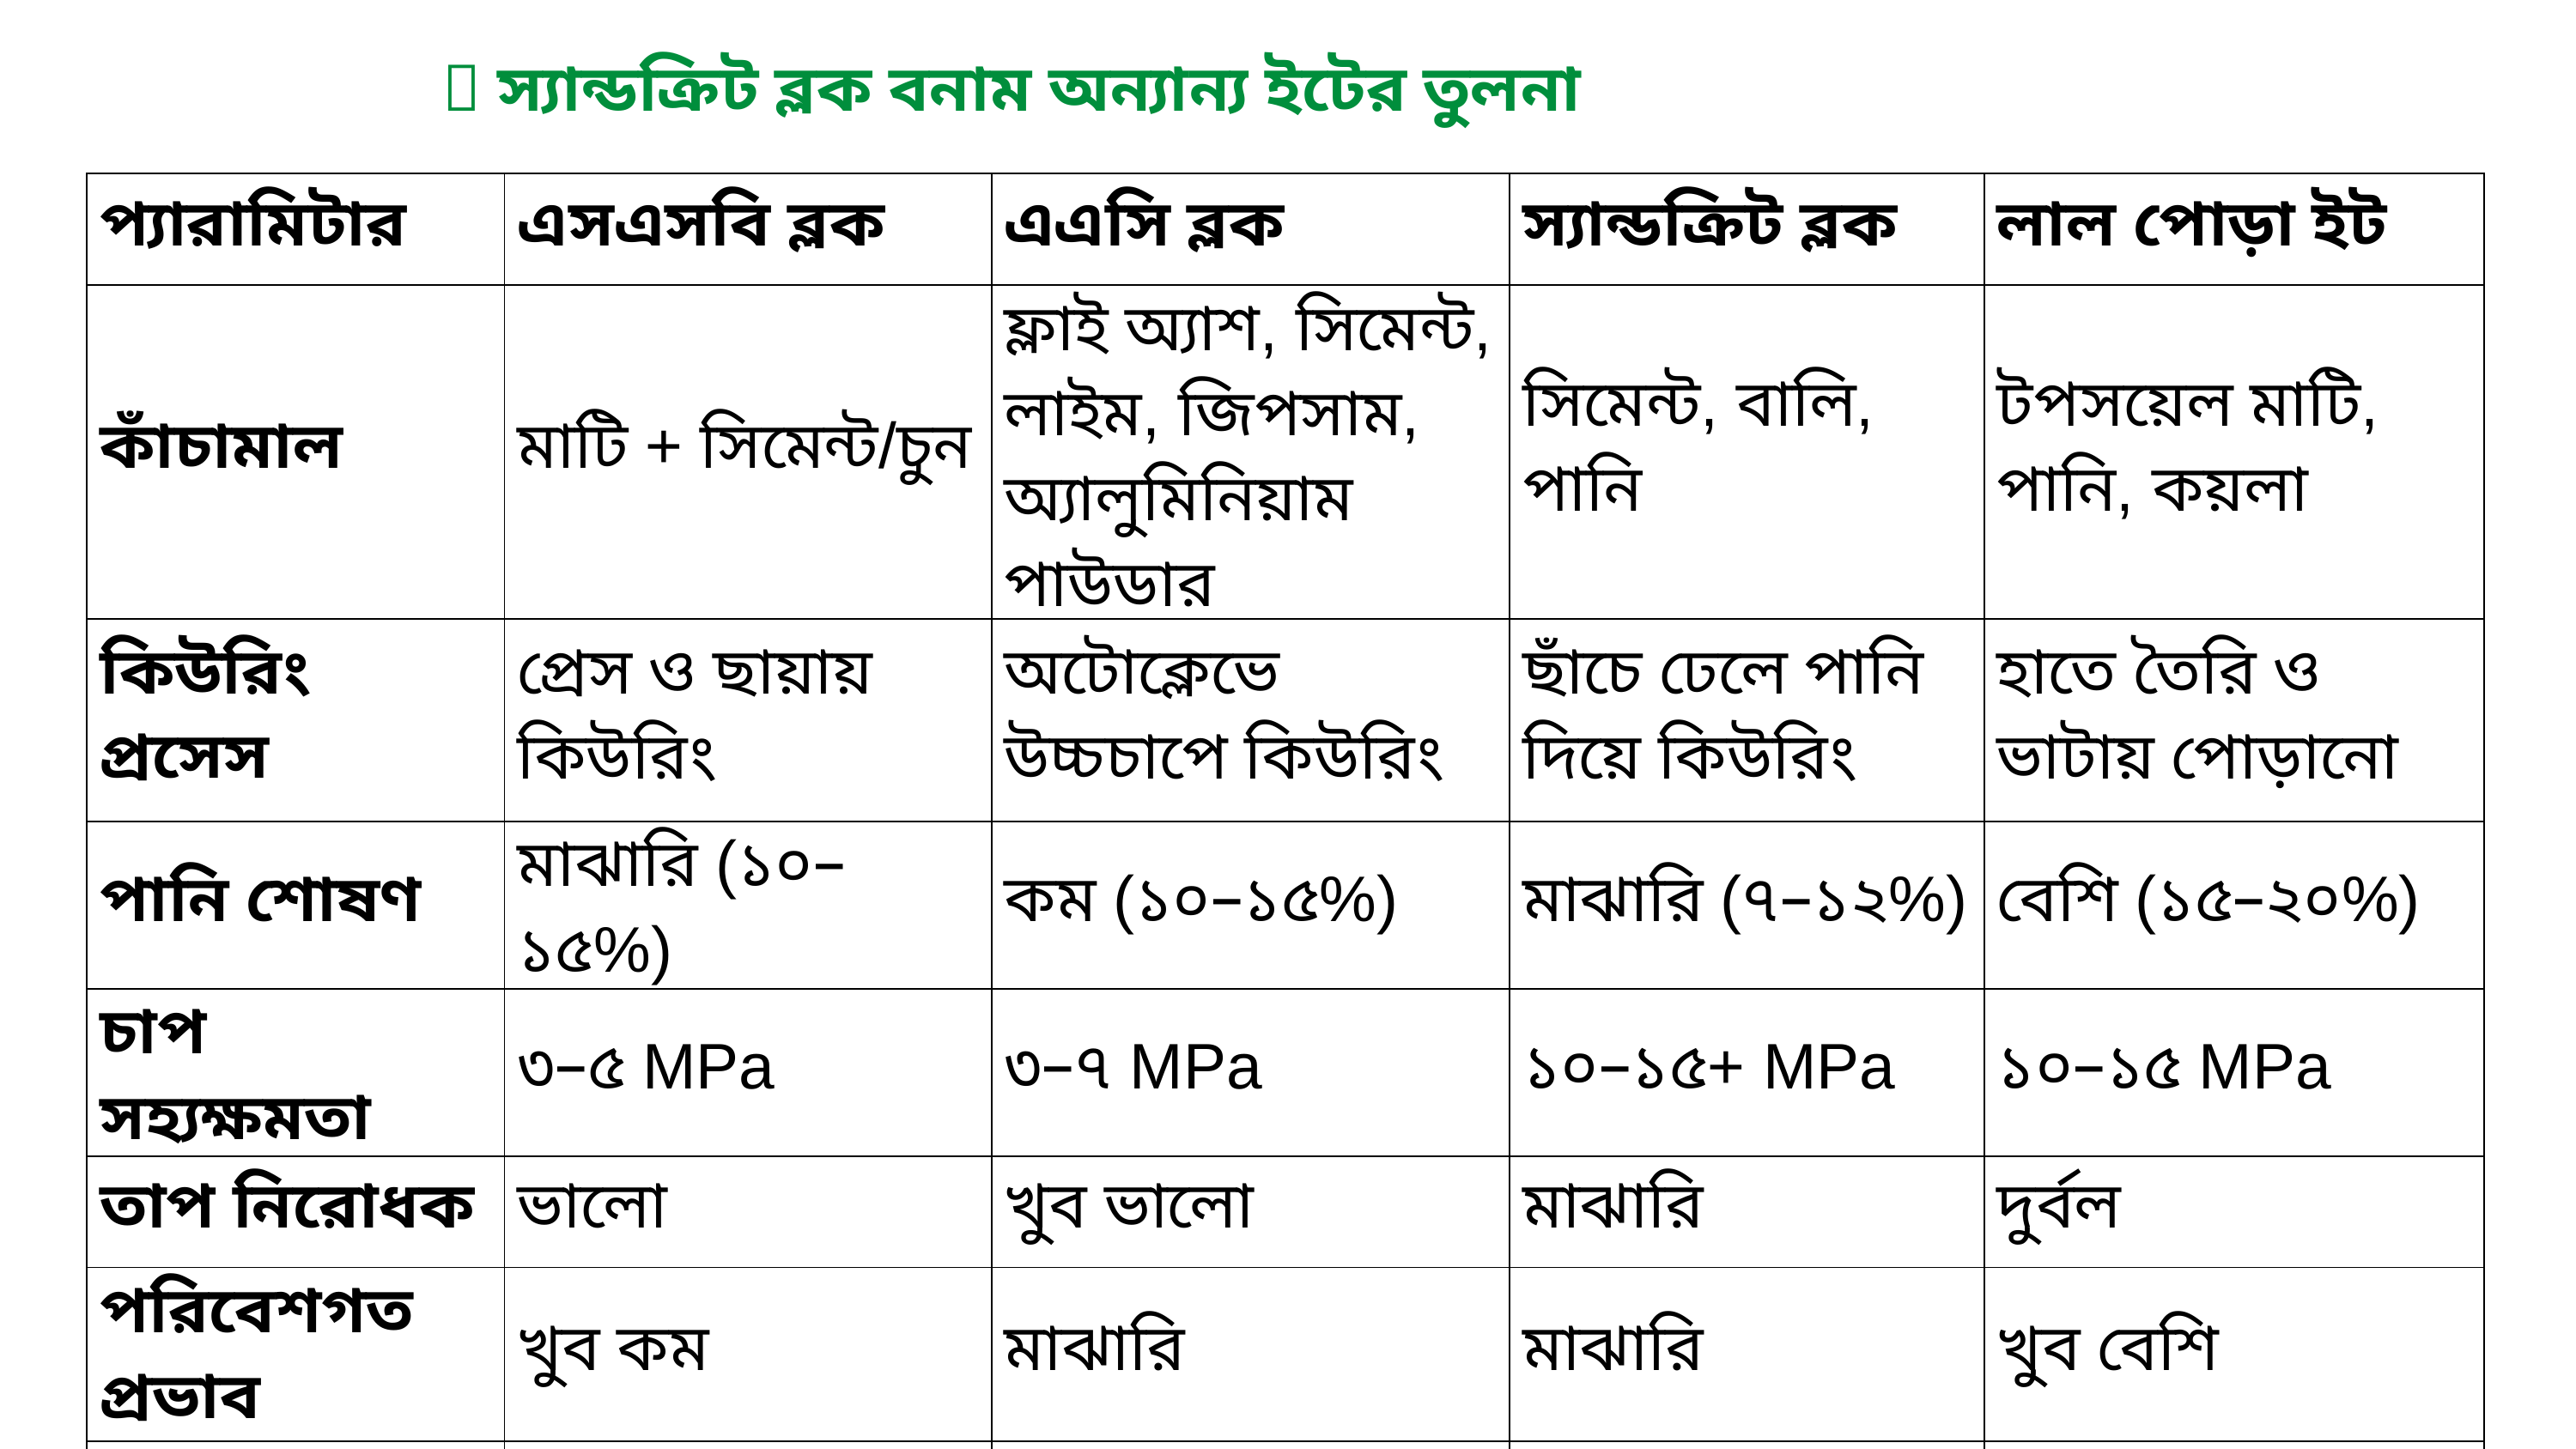

🧱 স্যান্ডক্রিট ব্লক বনাম অন্যান্য ইটের তুলনা
| প্যারামিটার | এসএসবি ব্লক | এএসি ব্লক | স্যান্ডক্রিট ব্লক | লাল পোড়া ইট |
| --- | --- | --- | --- | --- |
| কাঁচামাল | মাটি + সিমেন্ট/চুন | ফ্লাই অ্যাশ, সিমেন্ট, লাইম, জিপসাম, অ্যালুমিনিয়াম পাউডার | সিমেন্ট, বালি, পানি | টপসয়েল মাটি, পানি, কয়লা |
| কিউরিং প্রসেস | প্রেস ও ছায়ায় কিউরিং | অটোক্লেভে উচ্চচাপে কিউরিং | ছাঁচে ঢেলে পানি দিয়ে কিউরিং | হাতে তৈরি ও ভাটায় পোড়ানো |
| পানি শোষণ | মাঝারি (১০–১৫%) | কম (১০–১৫%) | মাঝারি (৭–১২%) | বেশি (১৫–২০%) |
| চাপ সহ্যক্ষমতা | ৩–৫ MPa | ৩–৭ MPa | ১০–১৫+ MPa | ১০–১৫ MPa |
| তাপ নিরোধক | ভালো | খুব ভালো | মাঝারি | দুর্বল |
| পরিবেশগত প্রভাব | খুব কম | মাঝারি | মাঝারি | খুব বেশি |
| খরচ | কম | বেশি | মাঝারি | মাঝারি |